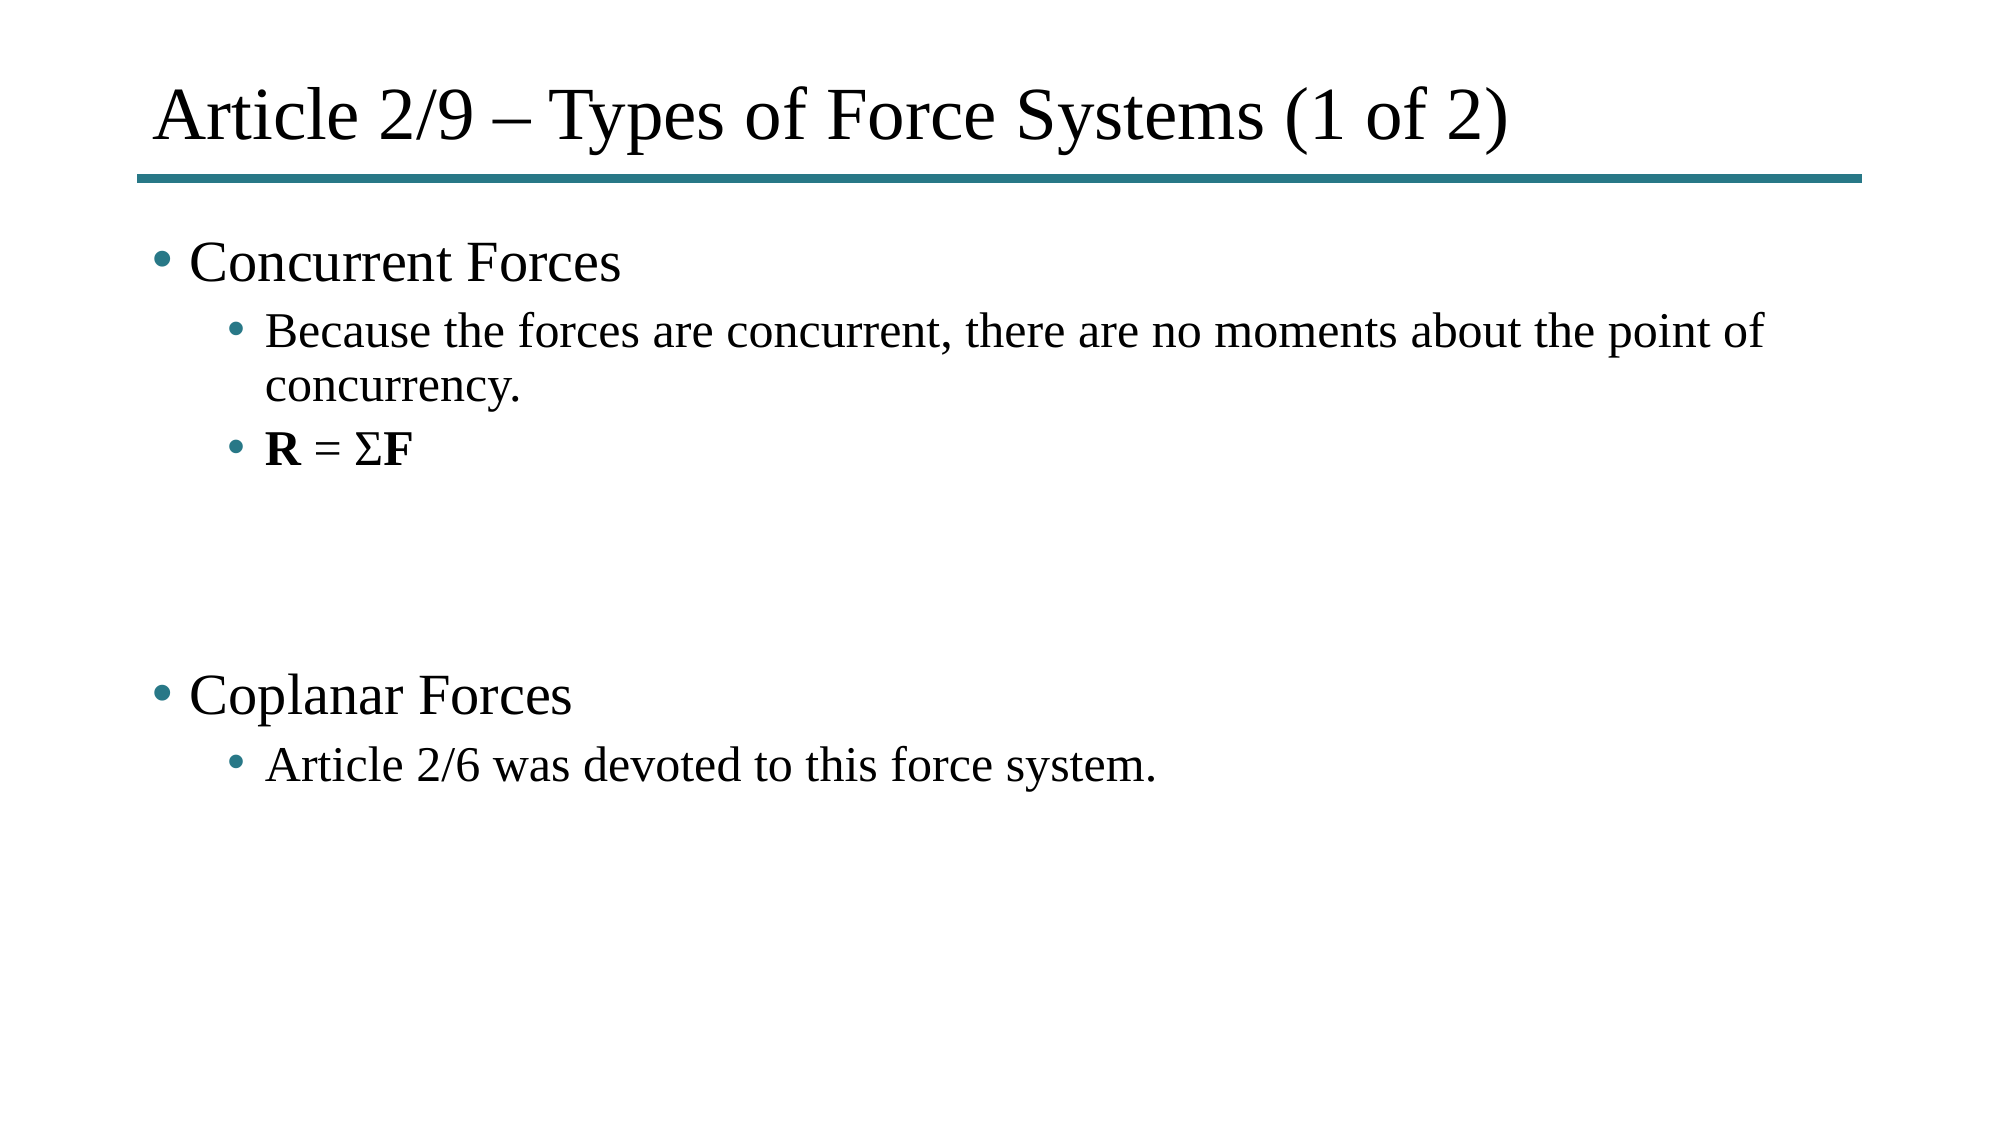

# Article 2/9 – Types of Force Systems (1 of 2)
Concurrent Forces
Because the forces are concurrent, there are no moments about the point of concurrency.
R = ΣF

Coplanar Forces
Article 2/6 was devoted to this force system.